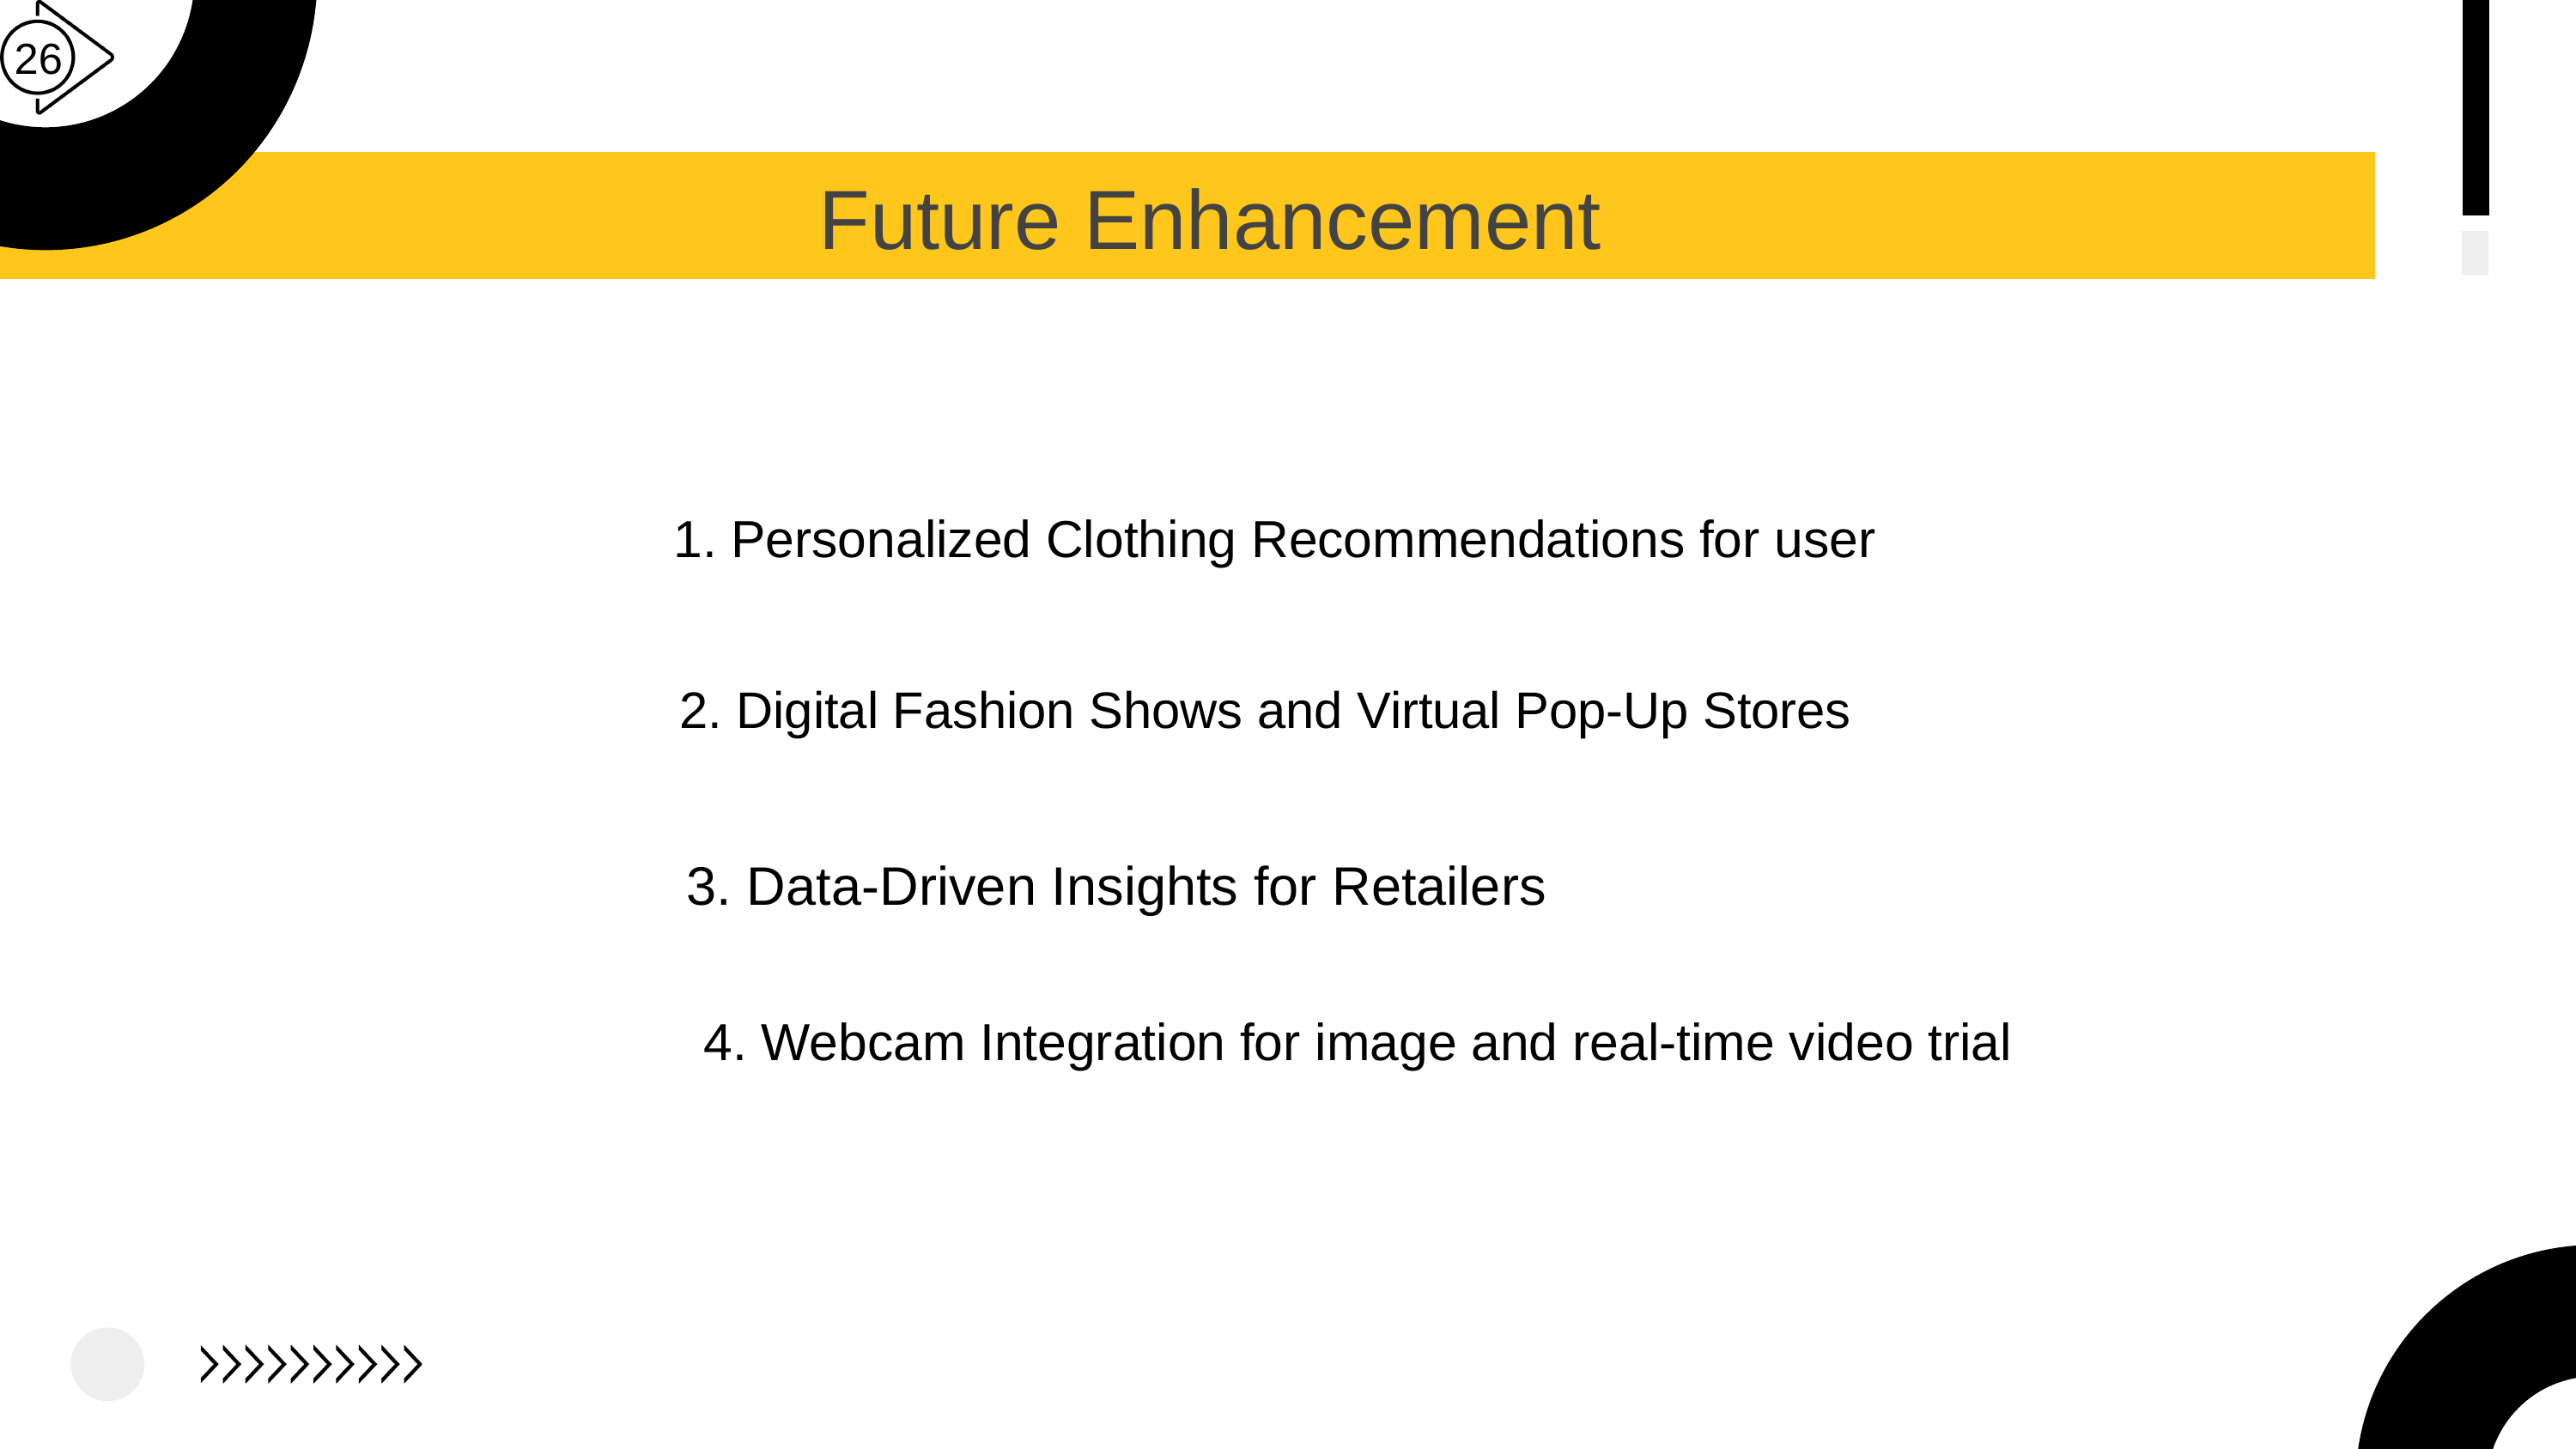

26

Future Enhancement

 1. Personalized Clothing Recommendations for user
2. Digital Fashion Shows and Virtual Pop-Up Stores
3. Data-Driven Insights for Retailers
4. Webcam Integration for image and real-time video trial